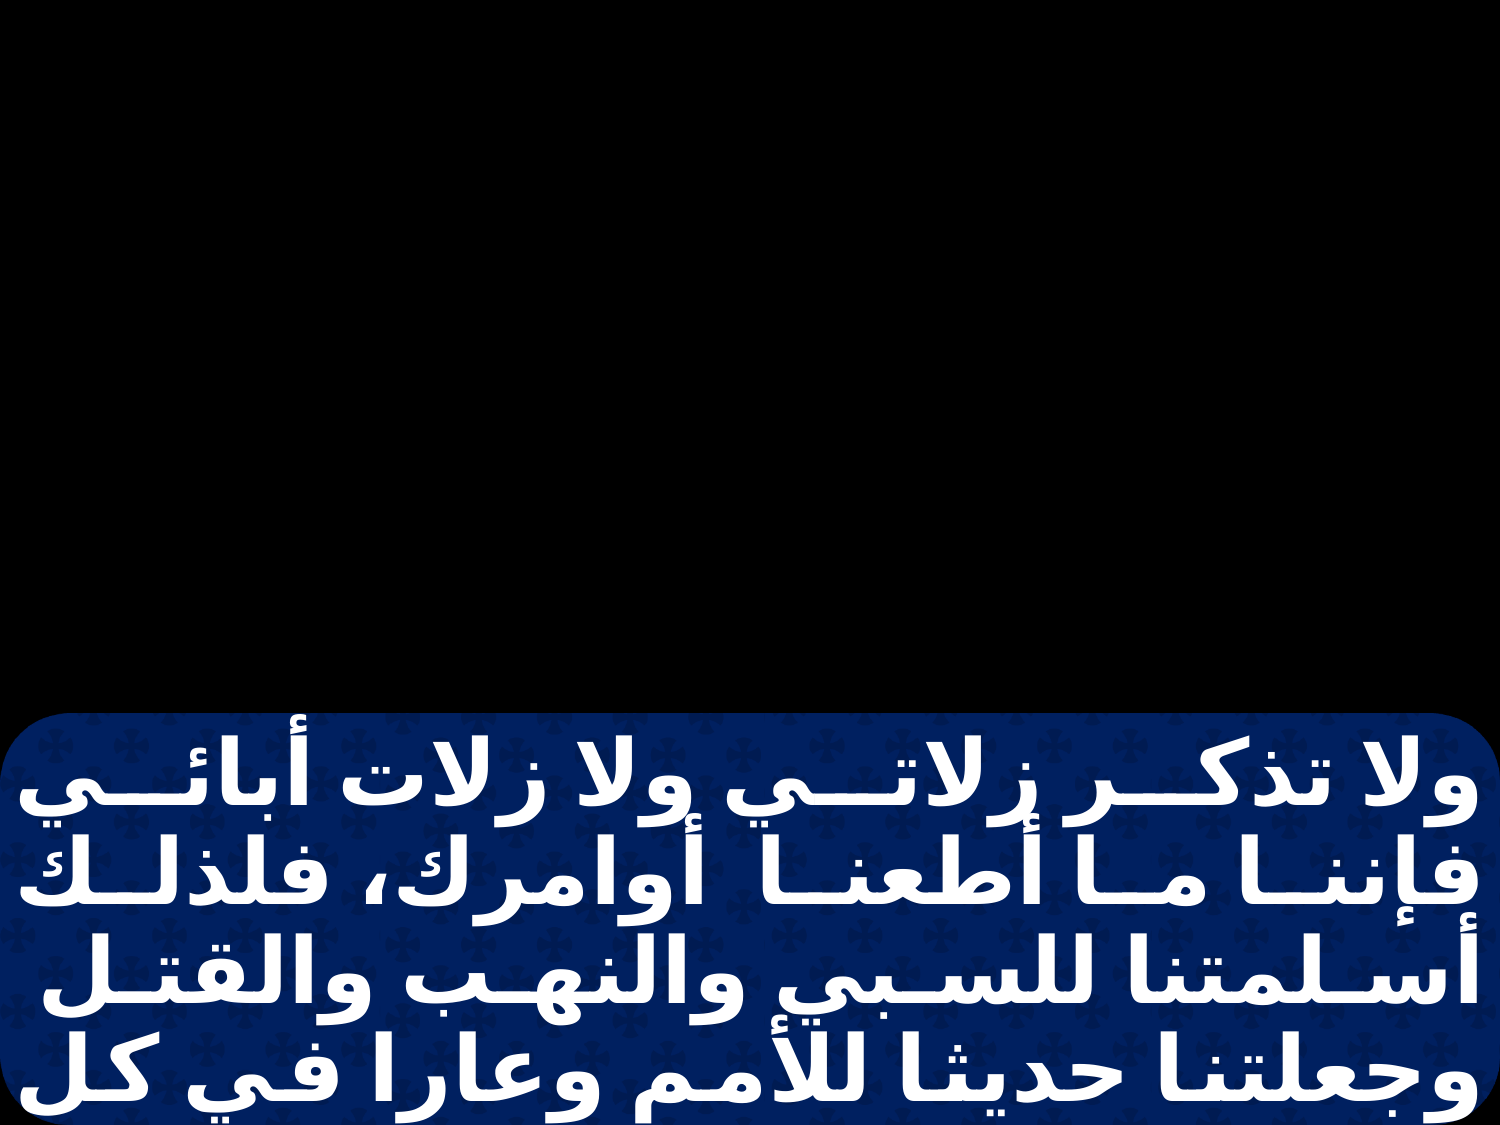

ولا تذكر زلاتي ولا زلات أبائي فإننا ما أطعنا  أوامرك، فلذلك أسلمتنا للسبي والنهب والقتل  وجعلتنا حديثا للأمم وعارا في كل القبائل التي  تشتتنا بينهم وهكذا قد ظهرت الآن عظمة عدلك